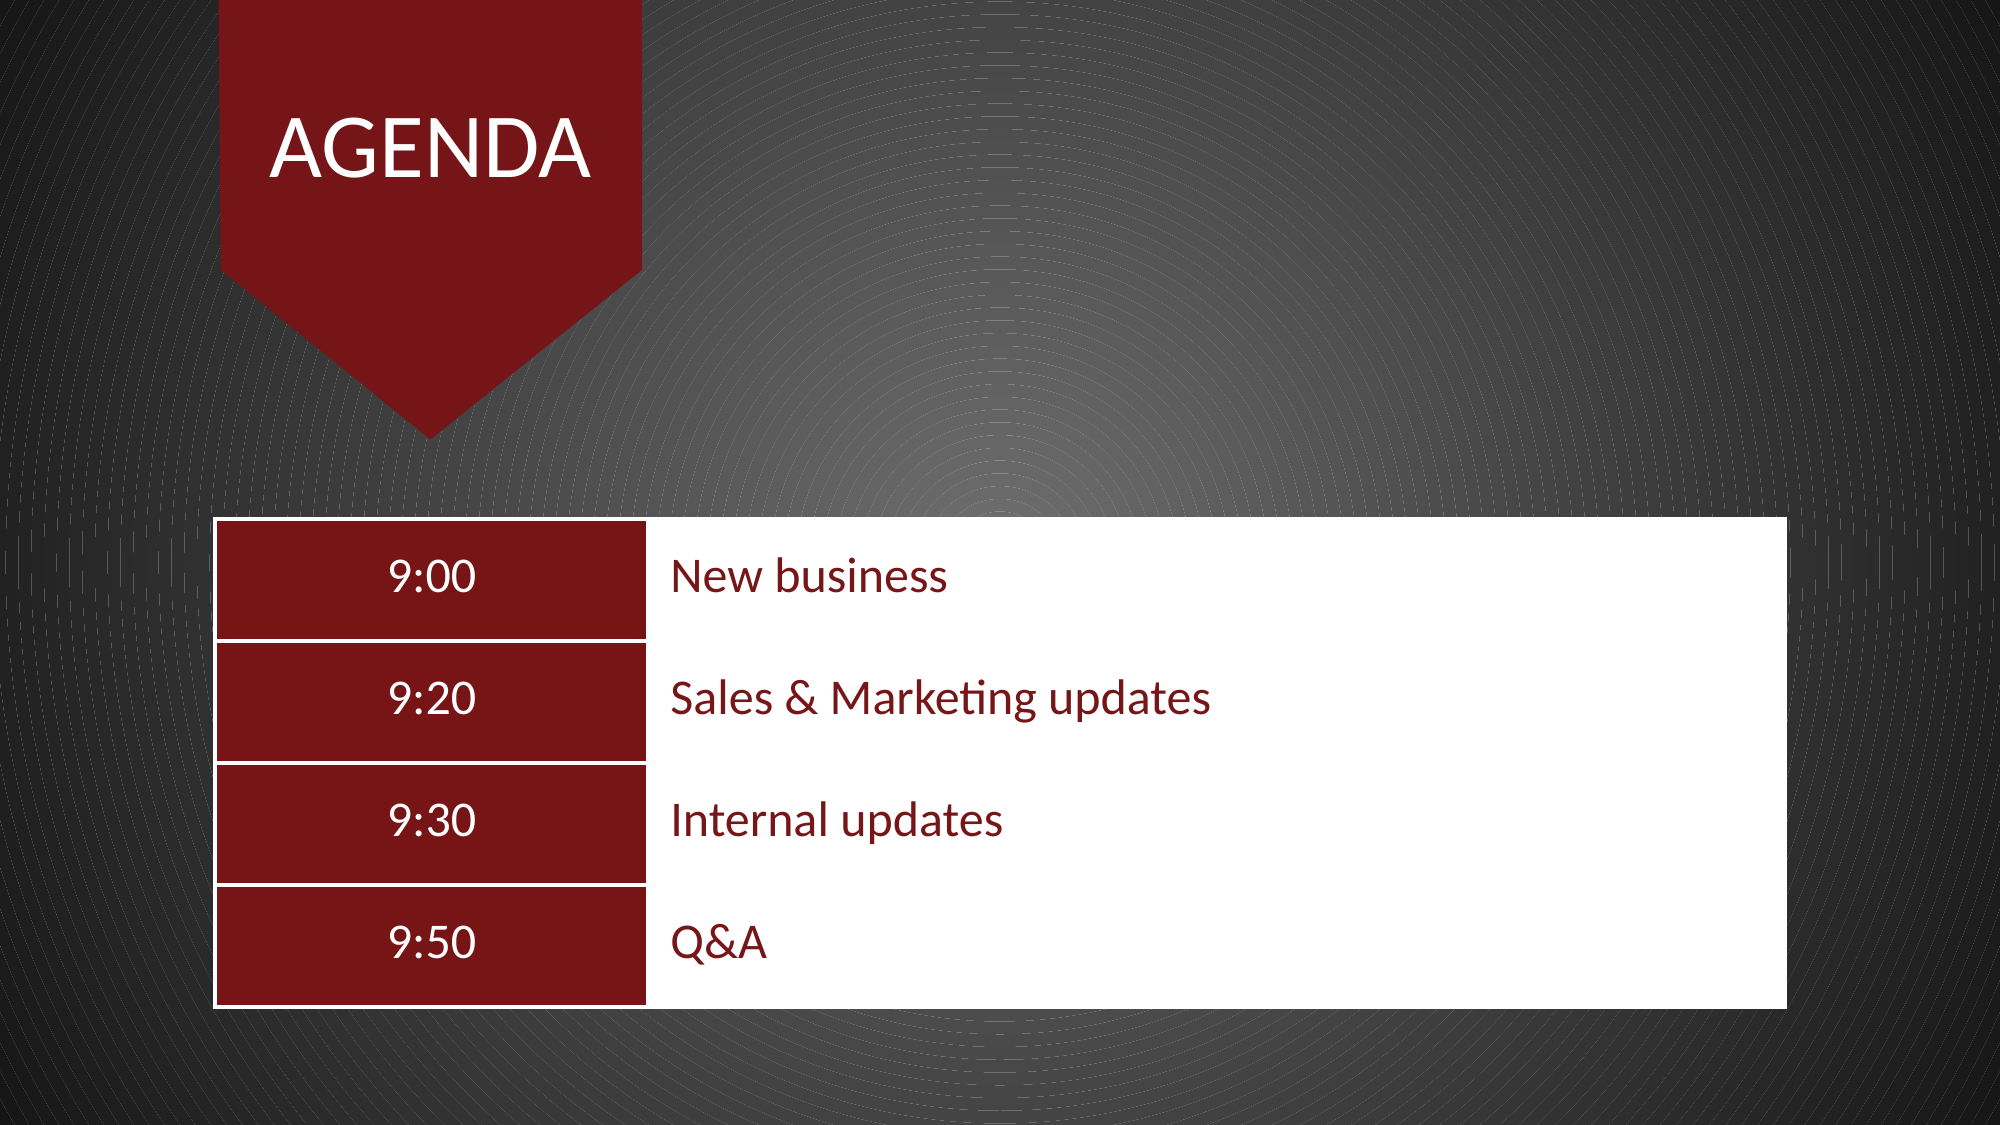

# AGENDA
| 9:00 | New business |
| --- | --- |
| 9:20 | Sales & Marketing updates |
| 9:30 | Internal updates |
| 9:50 | Q&A |